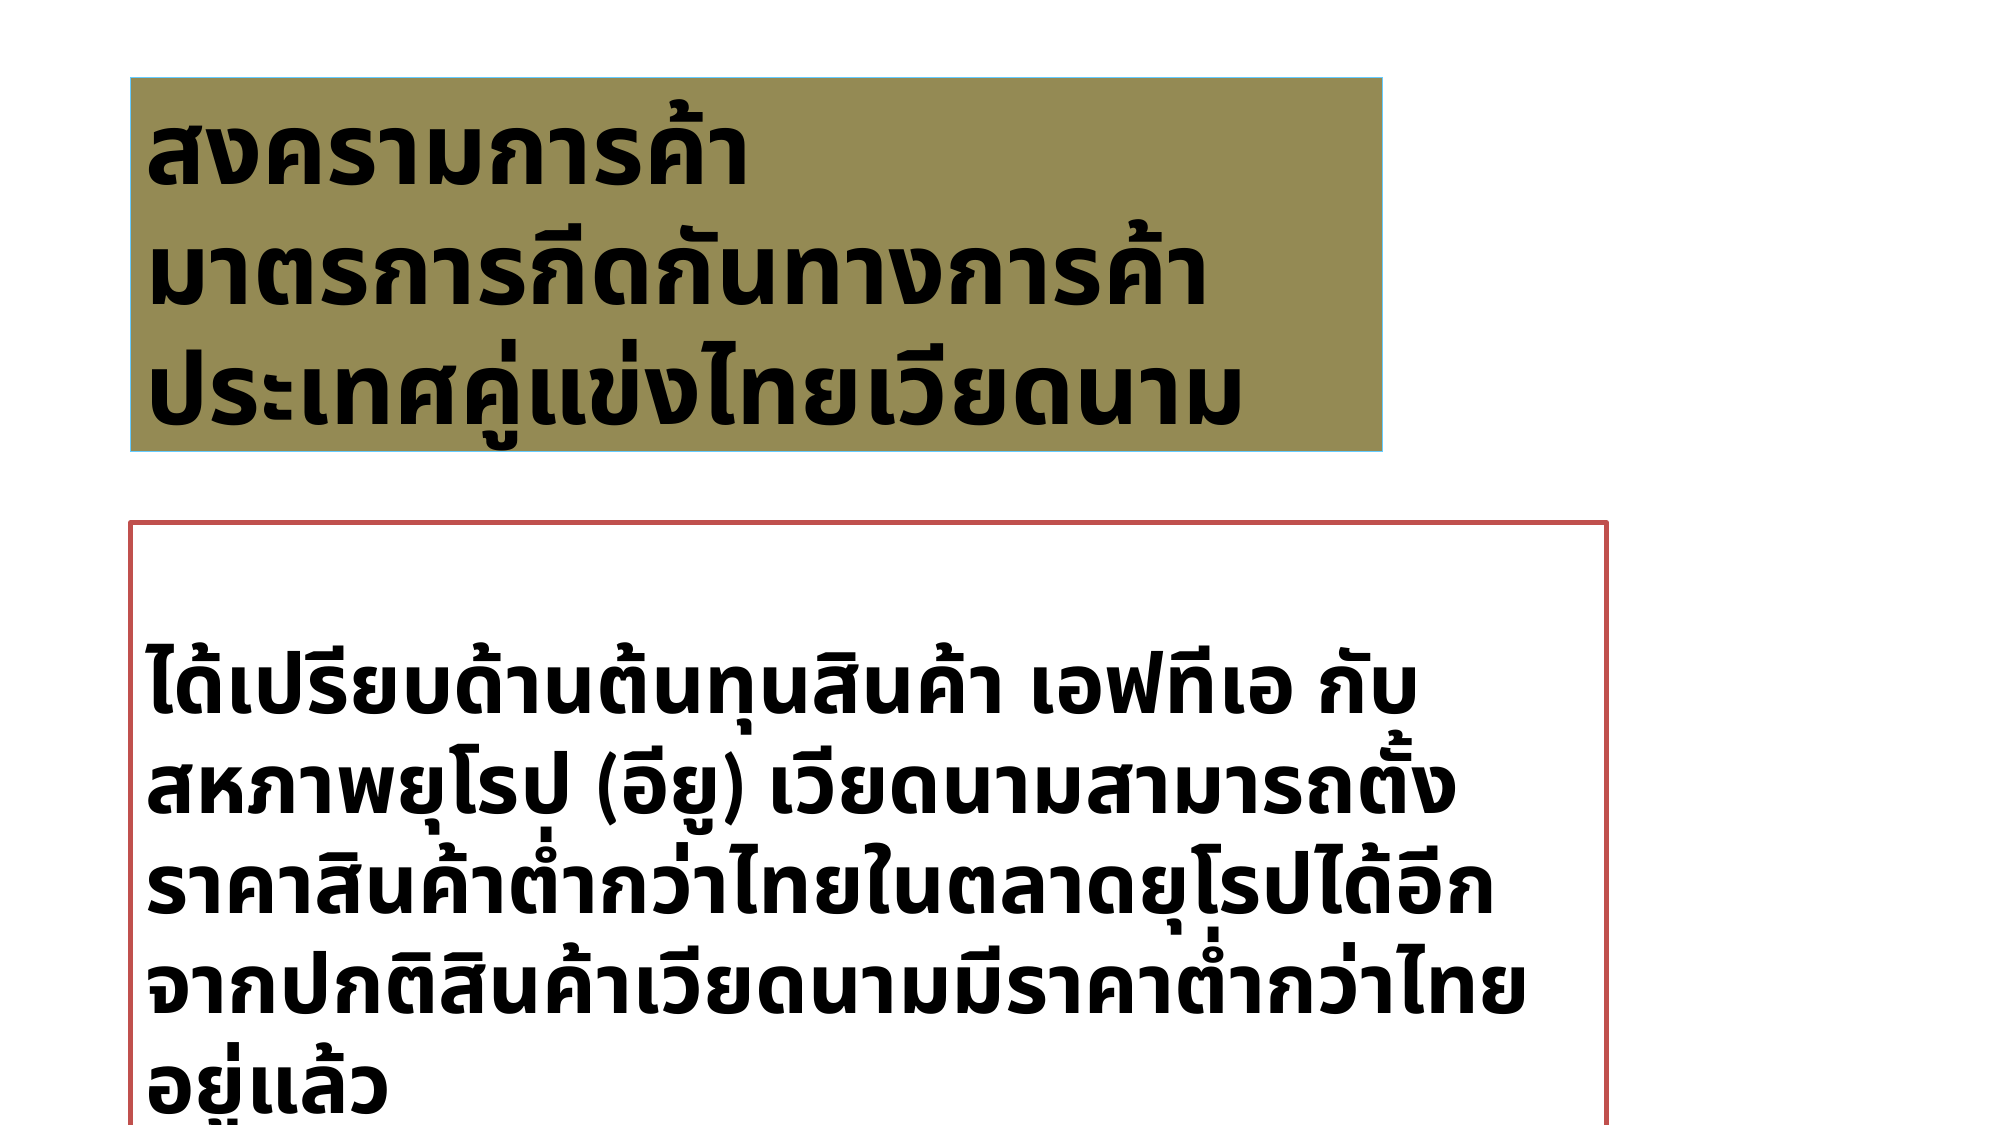

สงครามการค้า
มาตรการกีดกันทางการค้า
ประเทศคู่แข่งไทยเวียดนาม

ได้เปรียบด้านต้นทุนสินค้า เอฟทีเอ กับสหภาพยุโรป (อียู) เวียดนามสามารถตั้งราคาสินค้าต่ำกว่าไทยในตลาดยุโรปได้อีก จากปกติสินค้าเวียดนามมีราคาต่ำกว่าไทยอยู่แล้ว